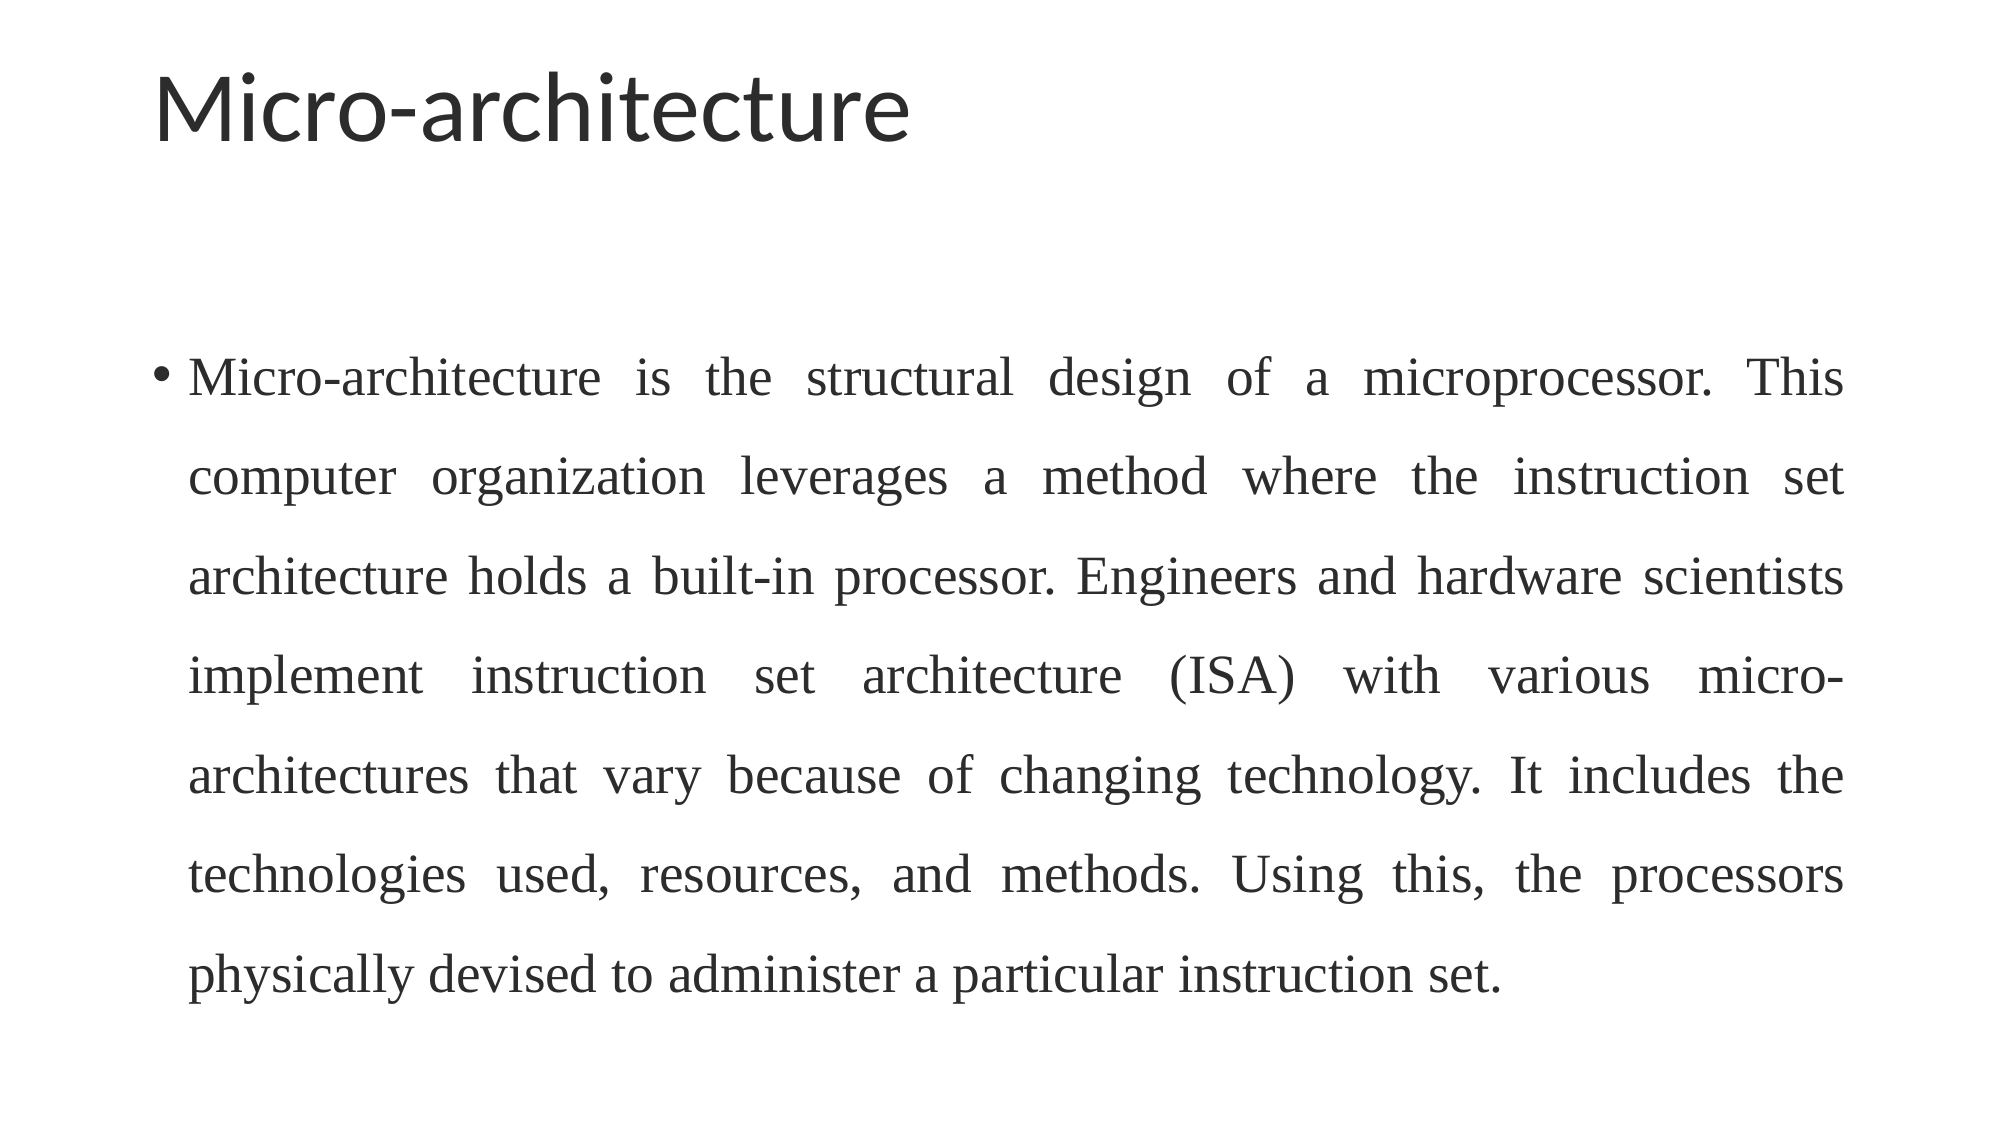

# Micro-architecture
Micro-architecture is the structural design of a microprocessor. This computer organization leverages a method where the instruction set architecture holds a built-in processor. Engineers and hardware scientists implement instruction set architecture (ISA) with various micro-architectures that vary because of changing technology. It includes the technologies used, resources, and methods. Using this, the processors physically devised to administer a particular instruction set.